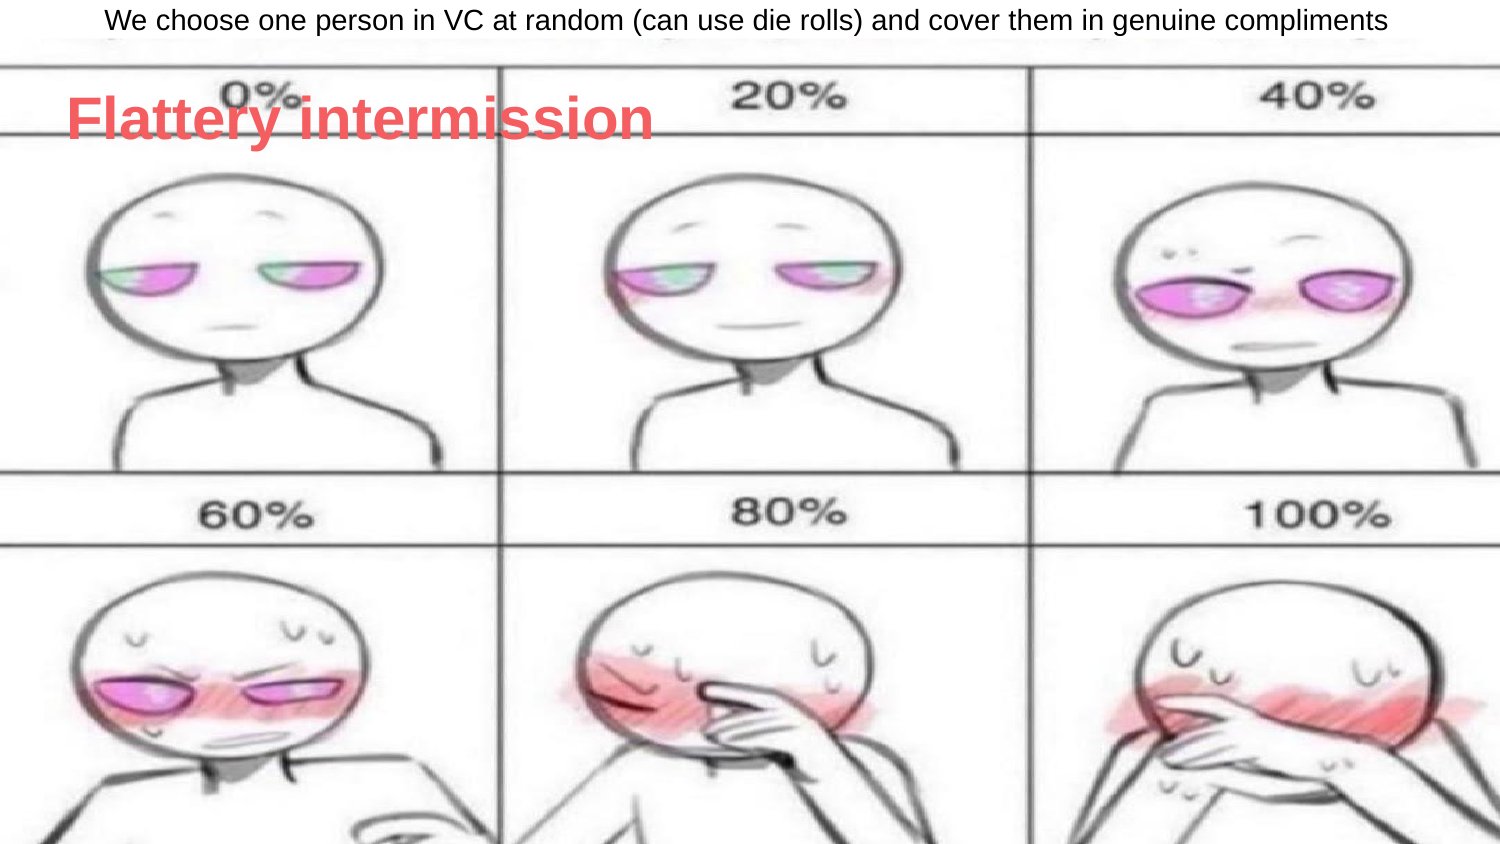

We choose one person in VC at random (can use die rolls) and cover them in genuine compliments
# Flattery intermission